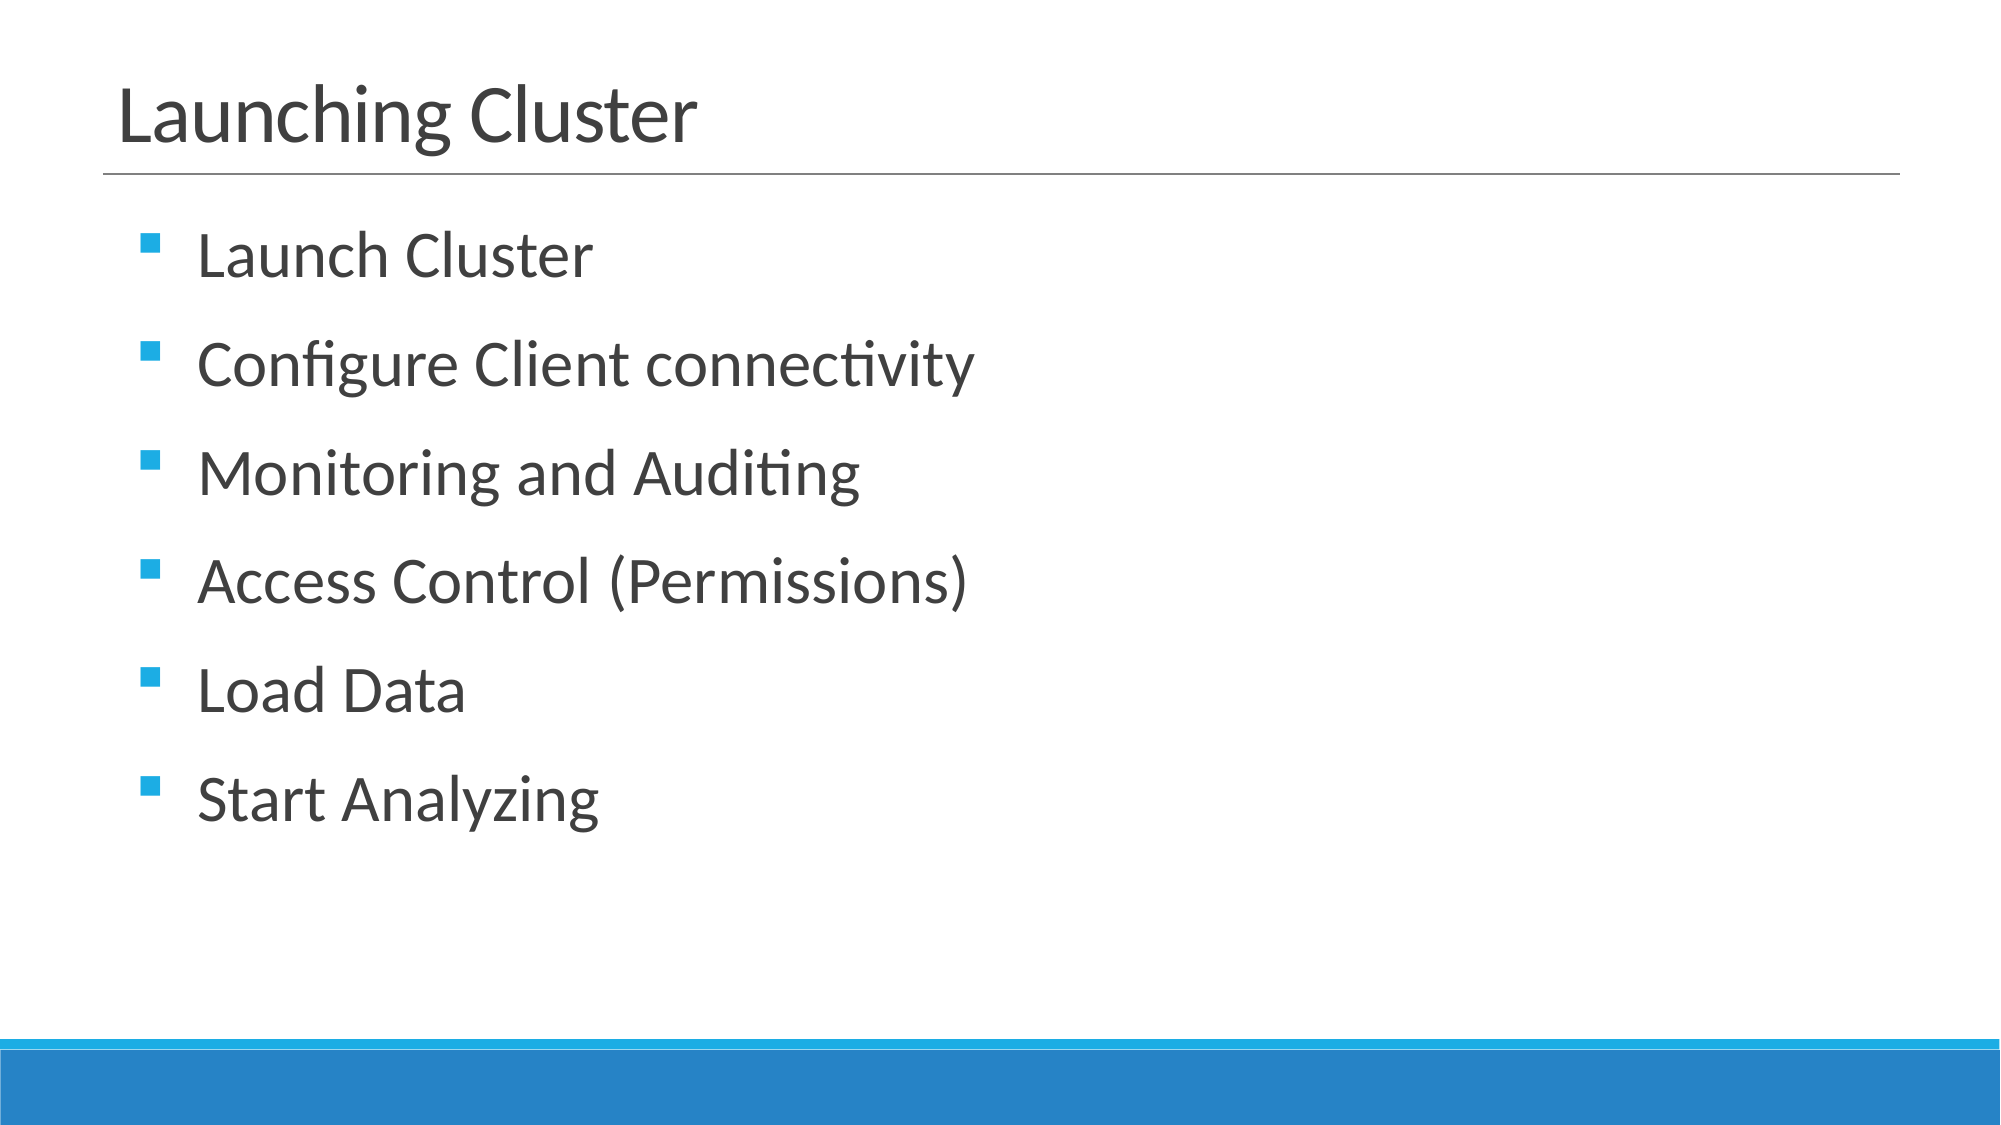

# Launching Cluster
Launch Cluster
Configure Client connectivity
Monitoring and Auditing
Access Control (Permissions)
Load Data
Start Analyzing